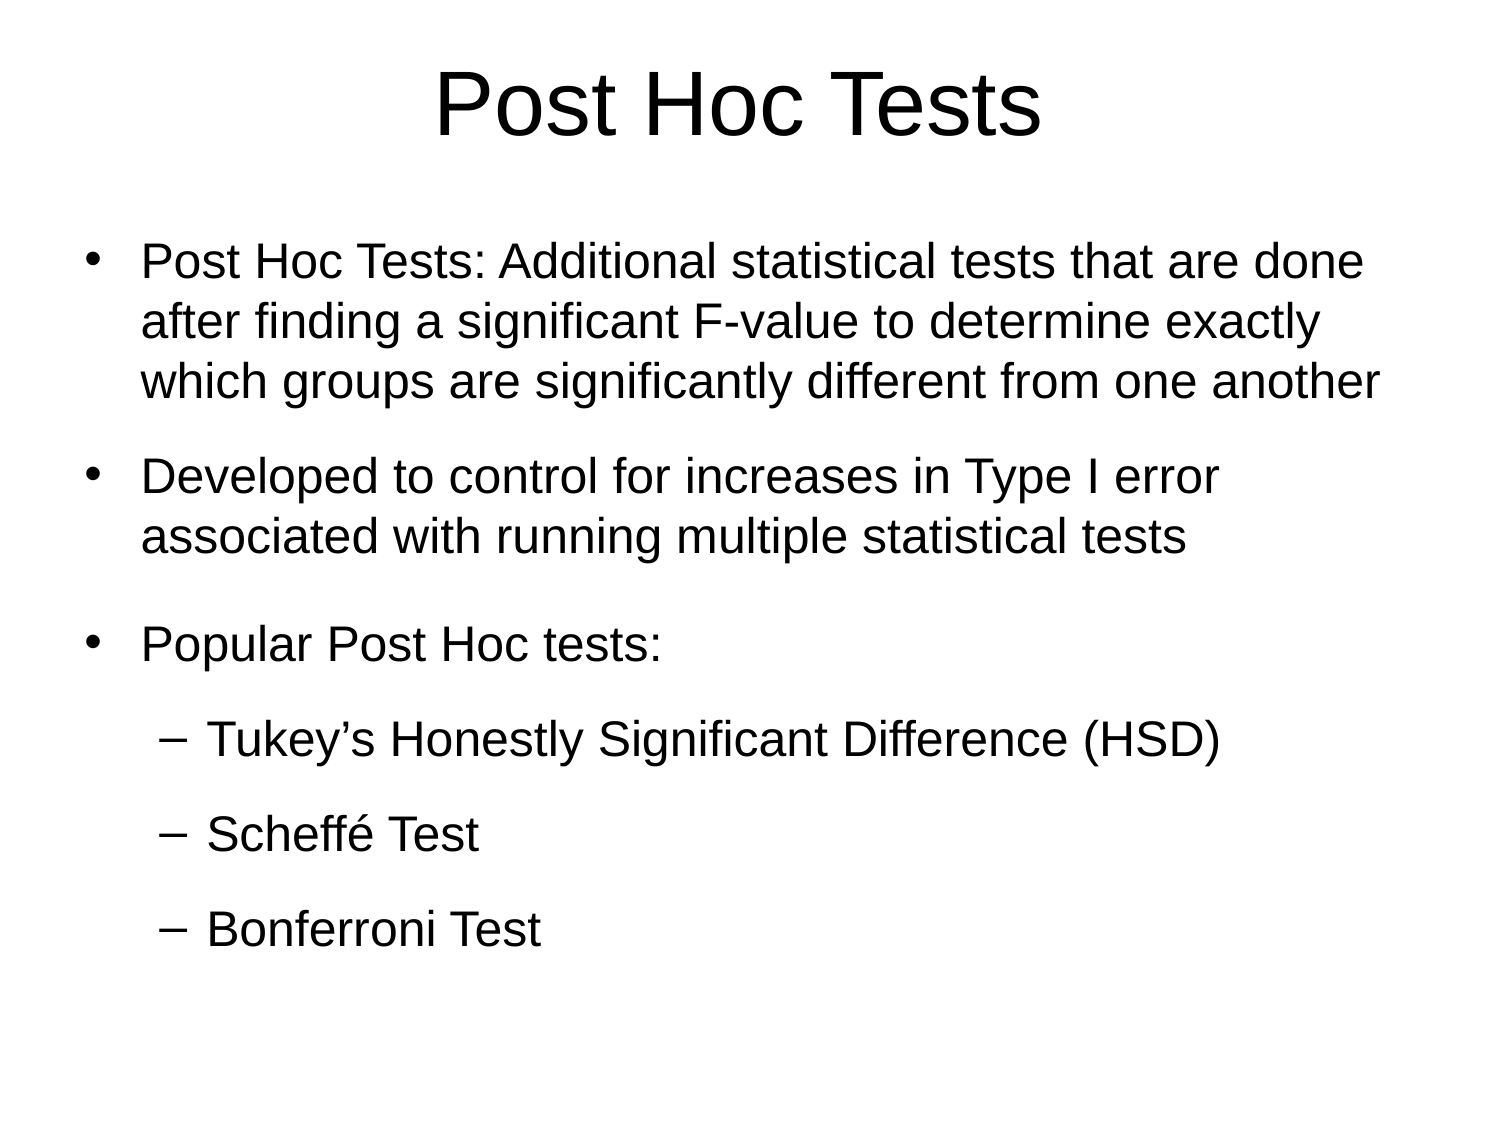

# Post Hoc Tests
Post Hoc Tests: Additional statistical tests that are done after finding a significant F-value to determine exactly which groups are significantly different from one another
Developed to control for increases in Type I error associated with running multiple statistical tests
Popular Post Hoc tests:
Tukey’s Honestly Significant Difference (HSD)
Scheffé Test
Bonferroni Test